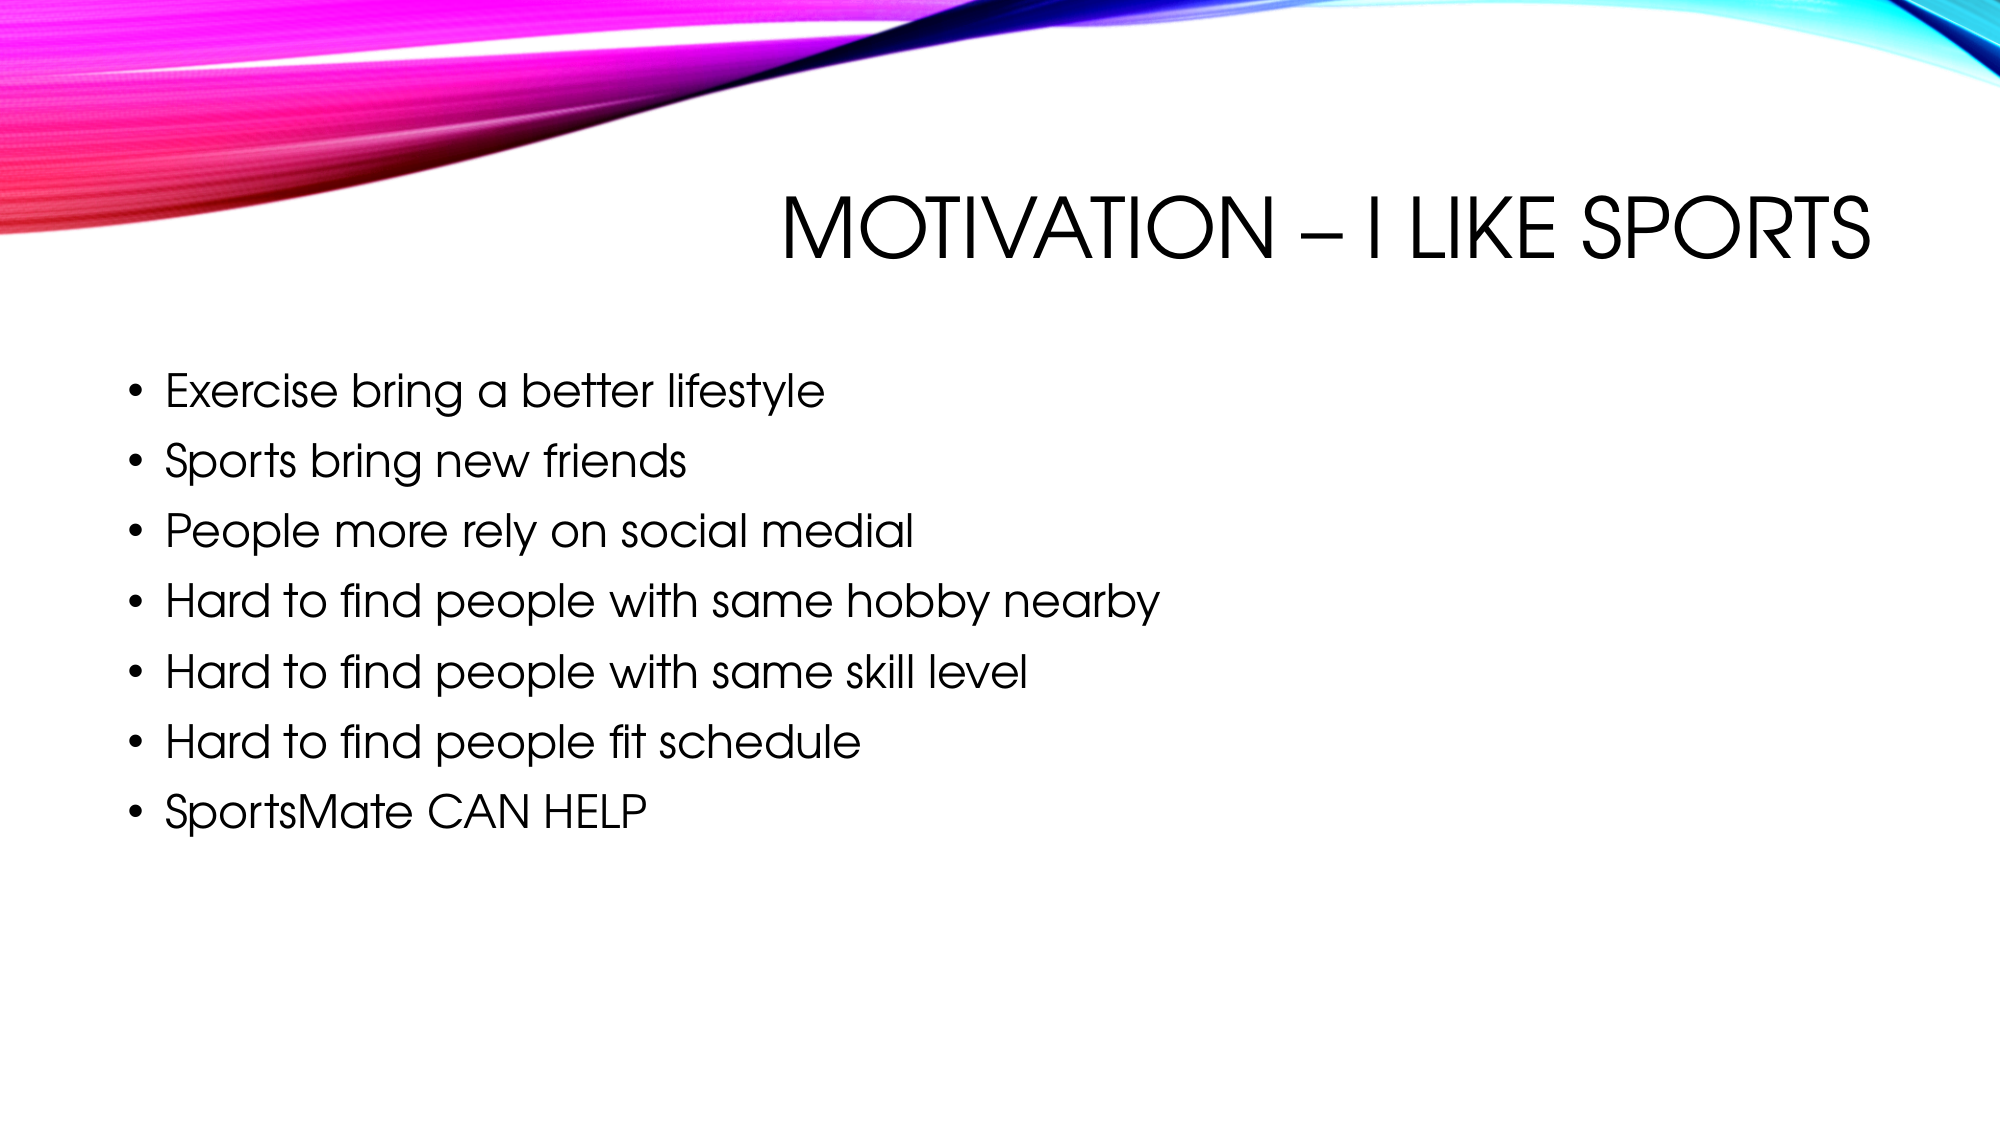

# Motivation – I like Sports
Exercise bring a better lifestyle
Sports bring new friends
People more rely on social medial
Hard to find people with same hobby nearby
Hard to find people with same skill level
Hard to find people fit schedule
SportsMate CAN HELP